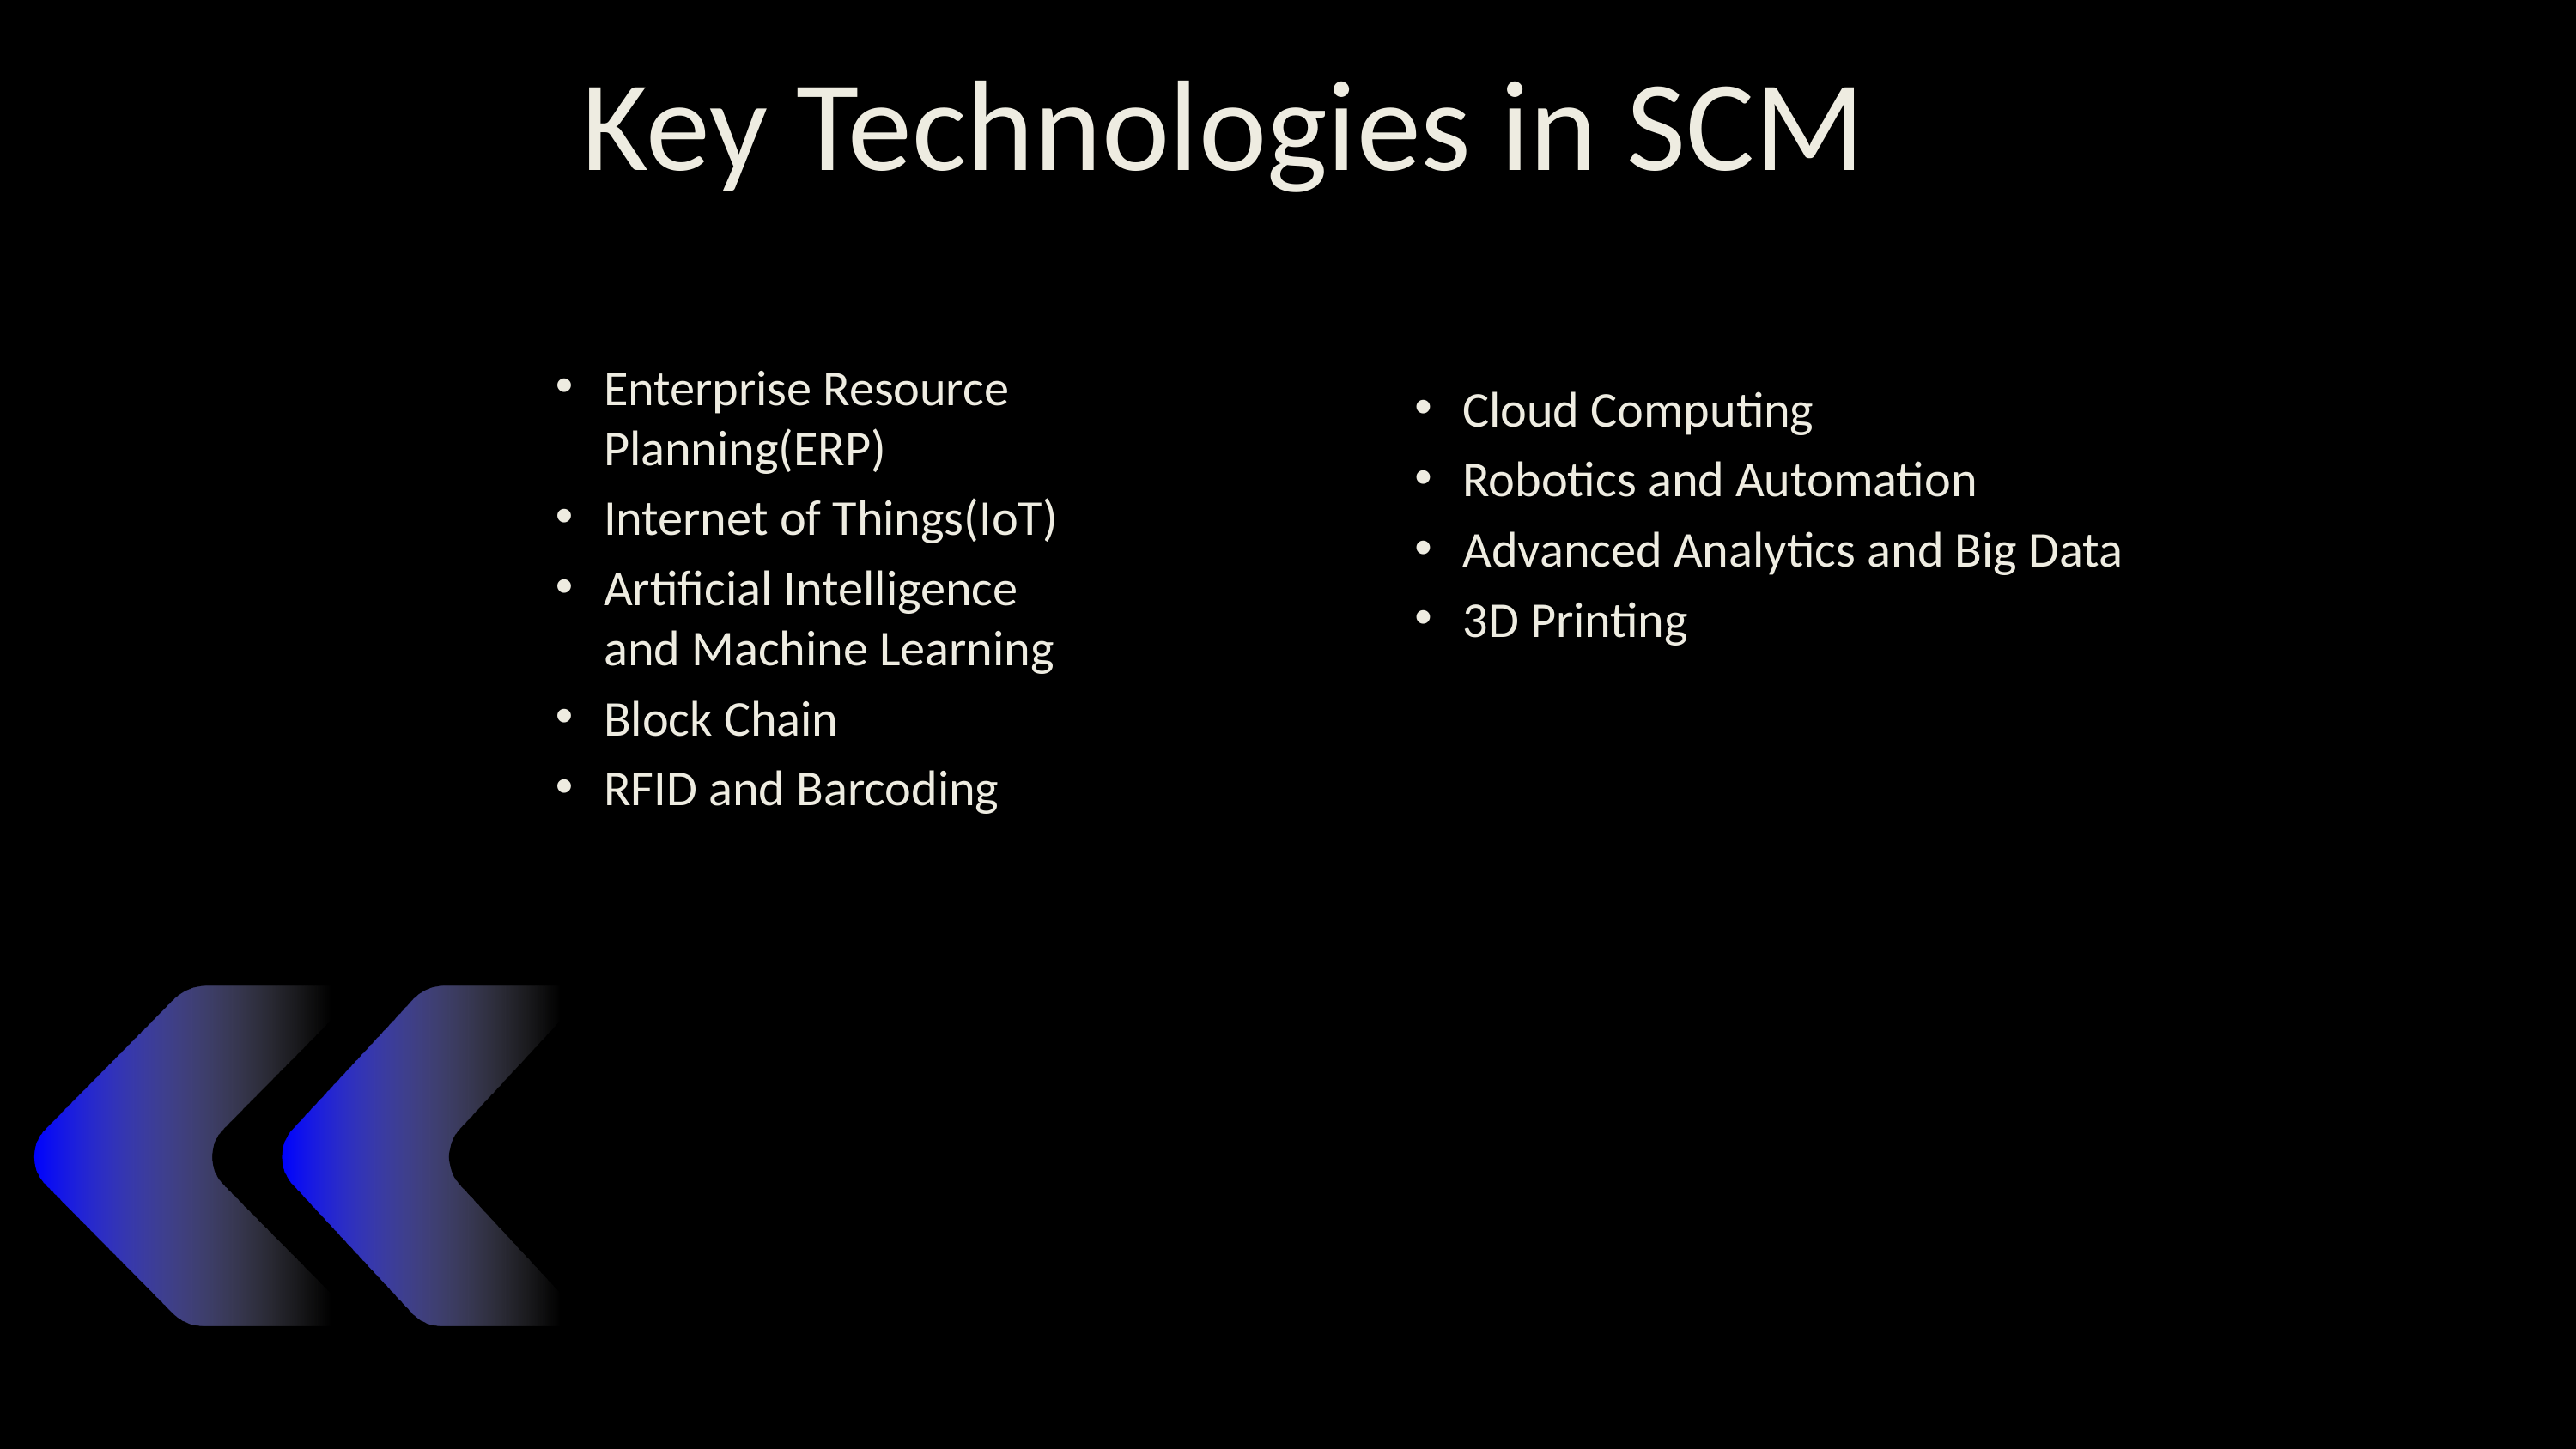

# Key Technologies in SCM
Enterprise Resource Planning(ERP)
Internet of Things(IoT)
Artificial Intelligence and Machine Learning
Block Chain
RFID and Barcoding
Cloud Computing
Robotics and Automation
Advanced Analytics and Big Data
3D Printing